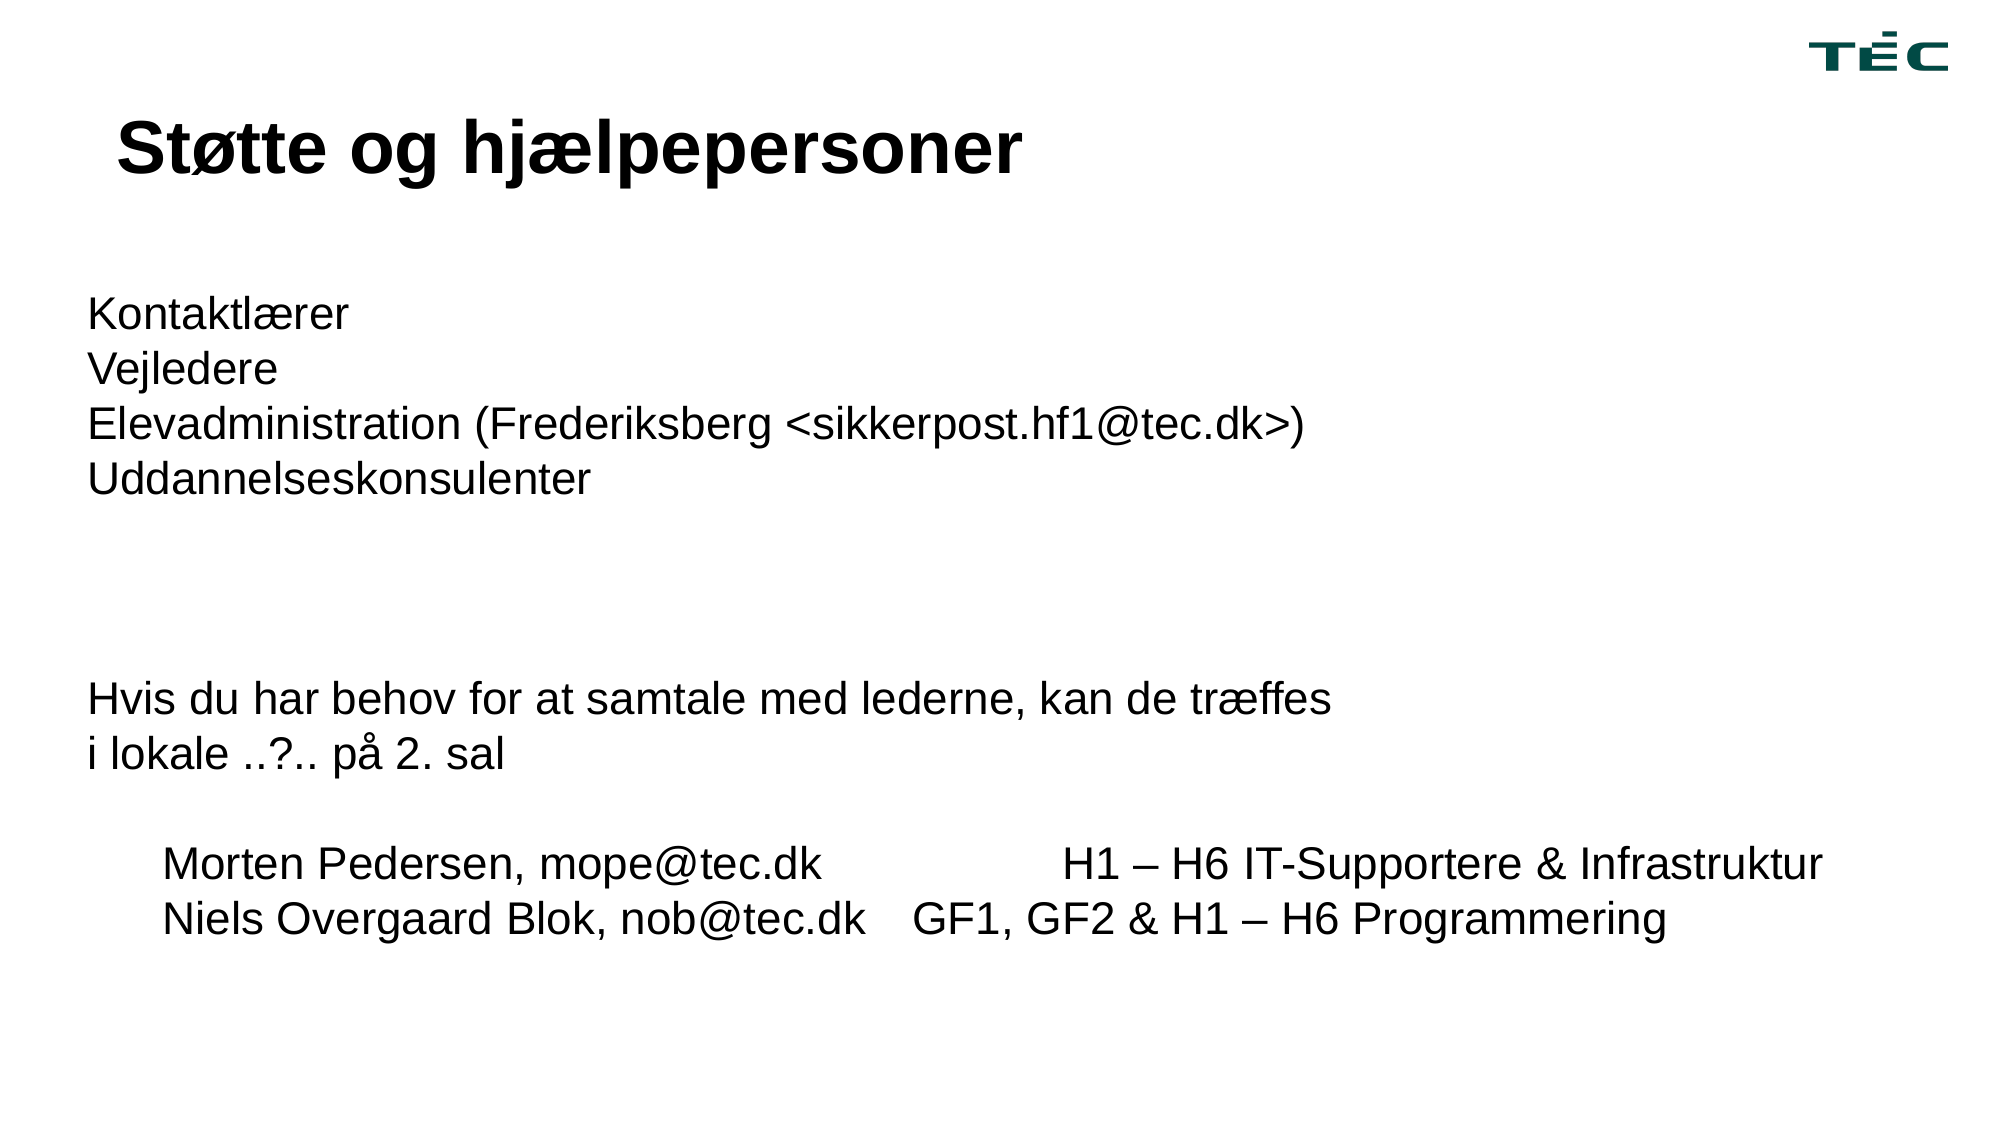

# Støtte og hjælpepersoner
Kontaktlærer
Vejledere
Elevadministration (Frederiksberg <sikkerpost.hf1@tec.dk>)
Uddannelseskonsulenter

Hvis du har behov for at samtale med lederne, kan de træffes
i lokale ..?.. på 2. sal

Morten Pedersen, mope@tec.dk		H1 – H6 IT-Supportere & Infrastruktur
Niels Overgaard Blok, nob@tec.dk	GF1, GF2 & H1 – H6 Programmering